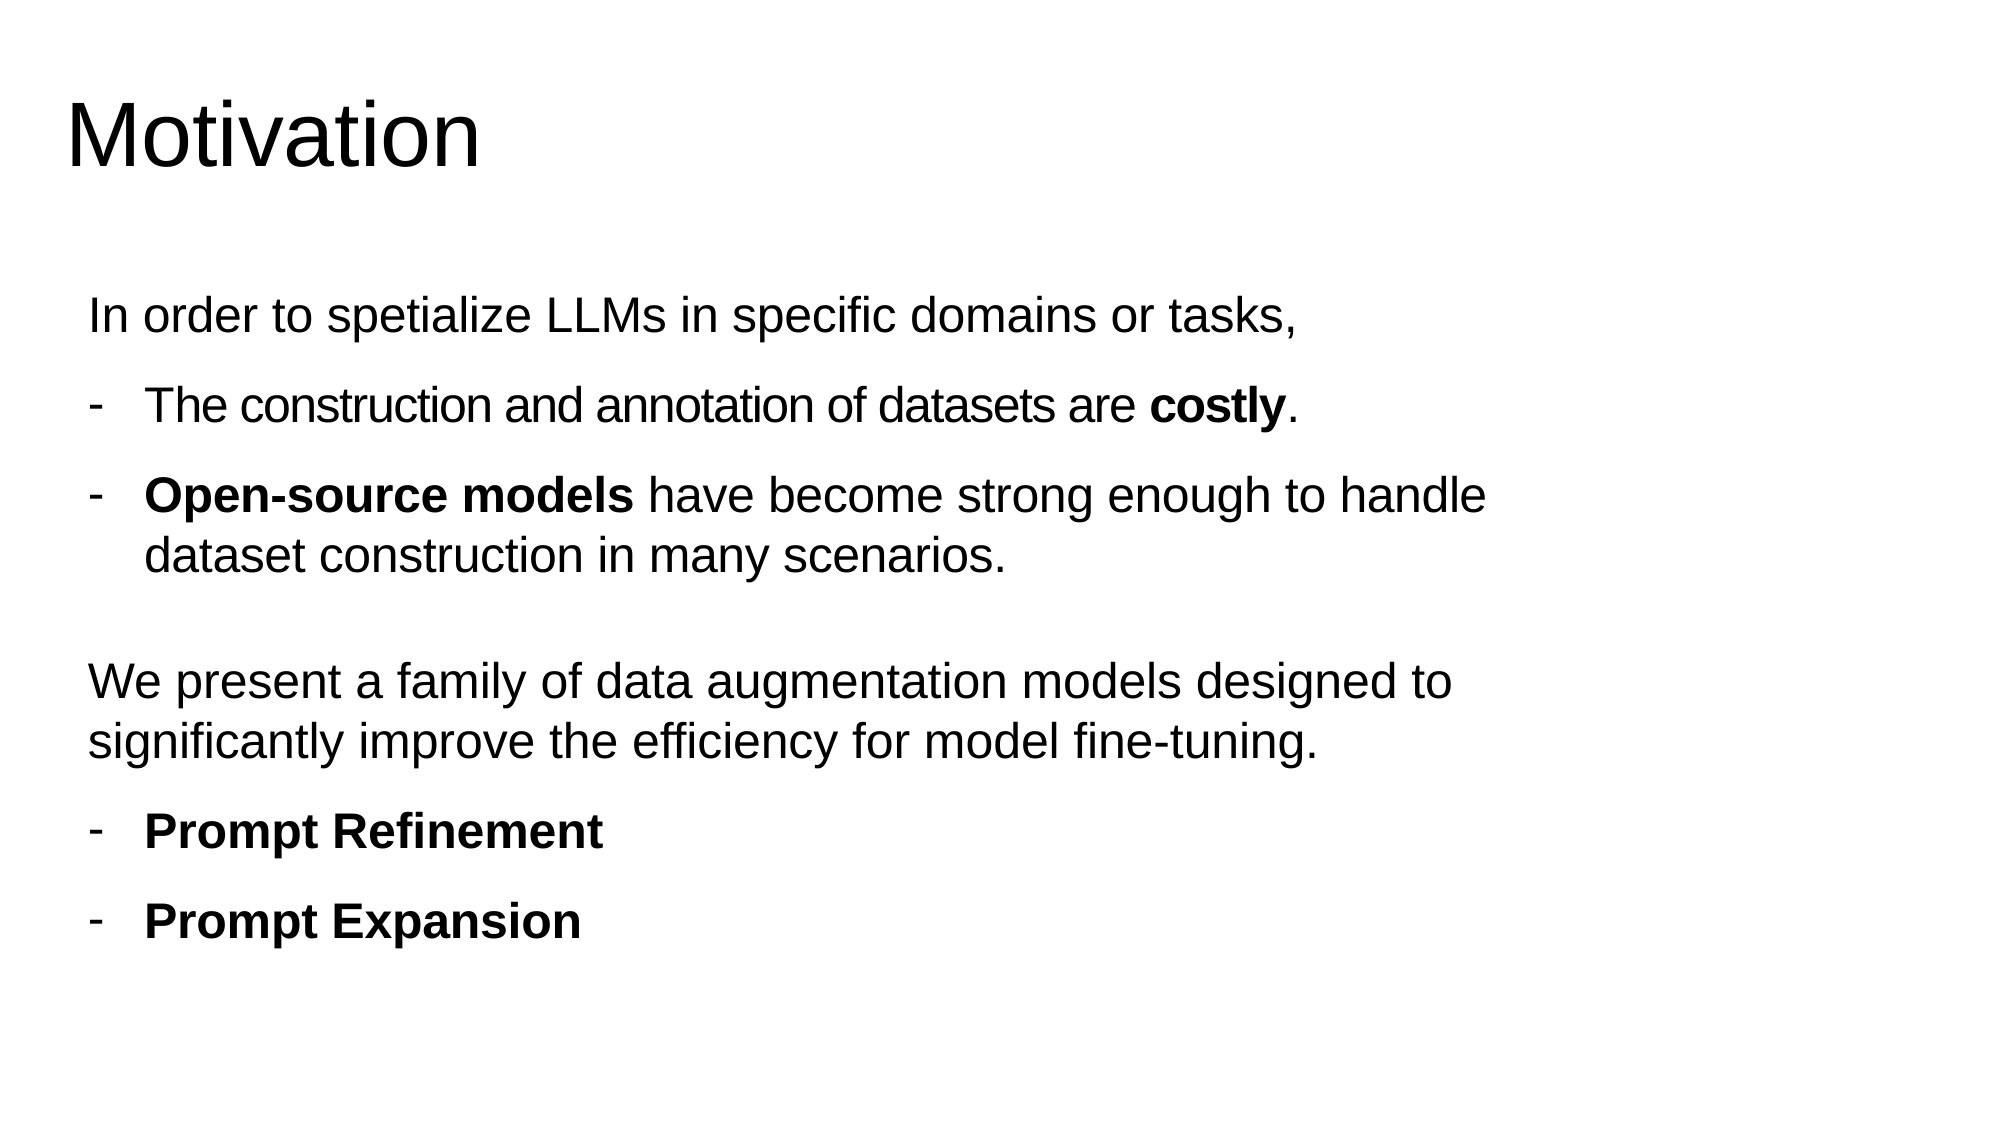

# Motivation
In order to spetialize LLMs in specific domains or tasks,
The construction and annotation of datasets are costly.
Open-source models have become strong enough to handle dataset construction in many scenarios.

We present a family of data augmentation models designed to significantly improve the efficiency for model fine-tuning.
Prompt Refinement
Prompt Expansion